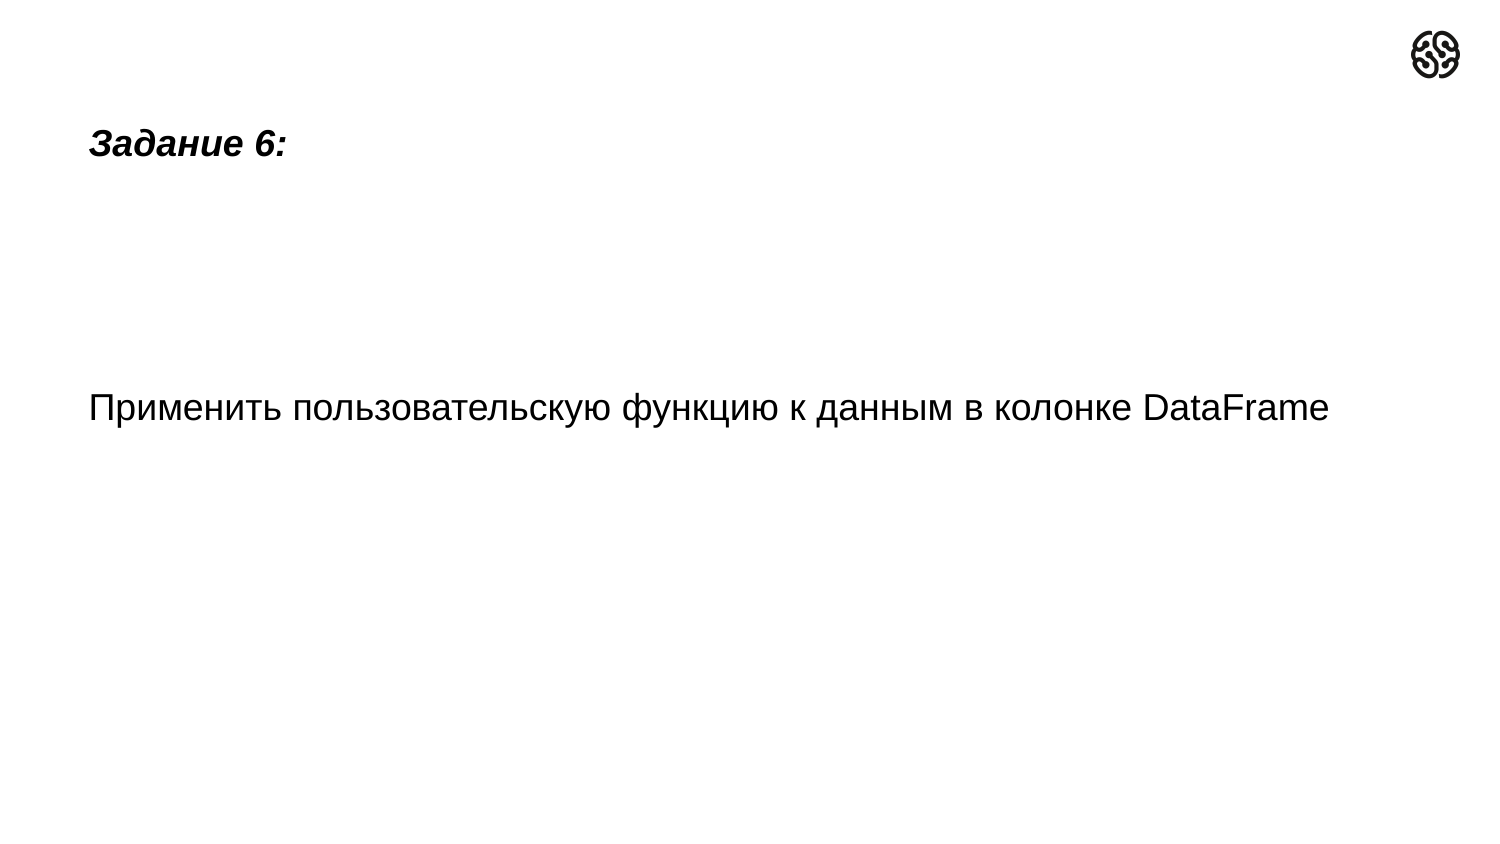

Задание 6:

Применить пользовательскую функцию к данным в колонке DataFrame